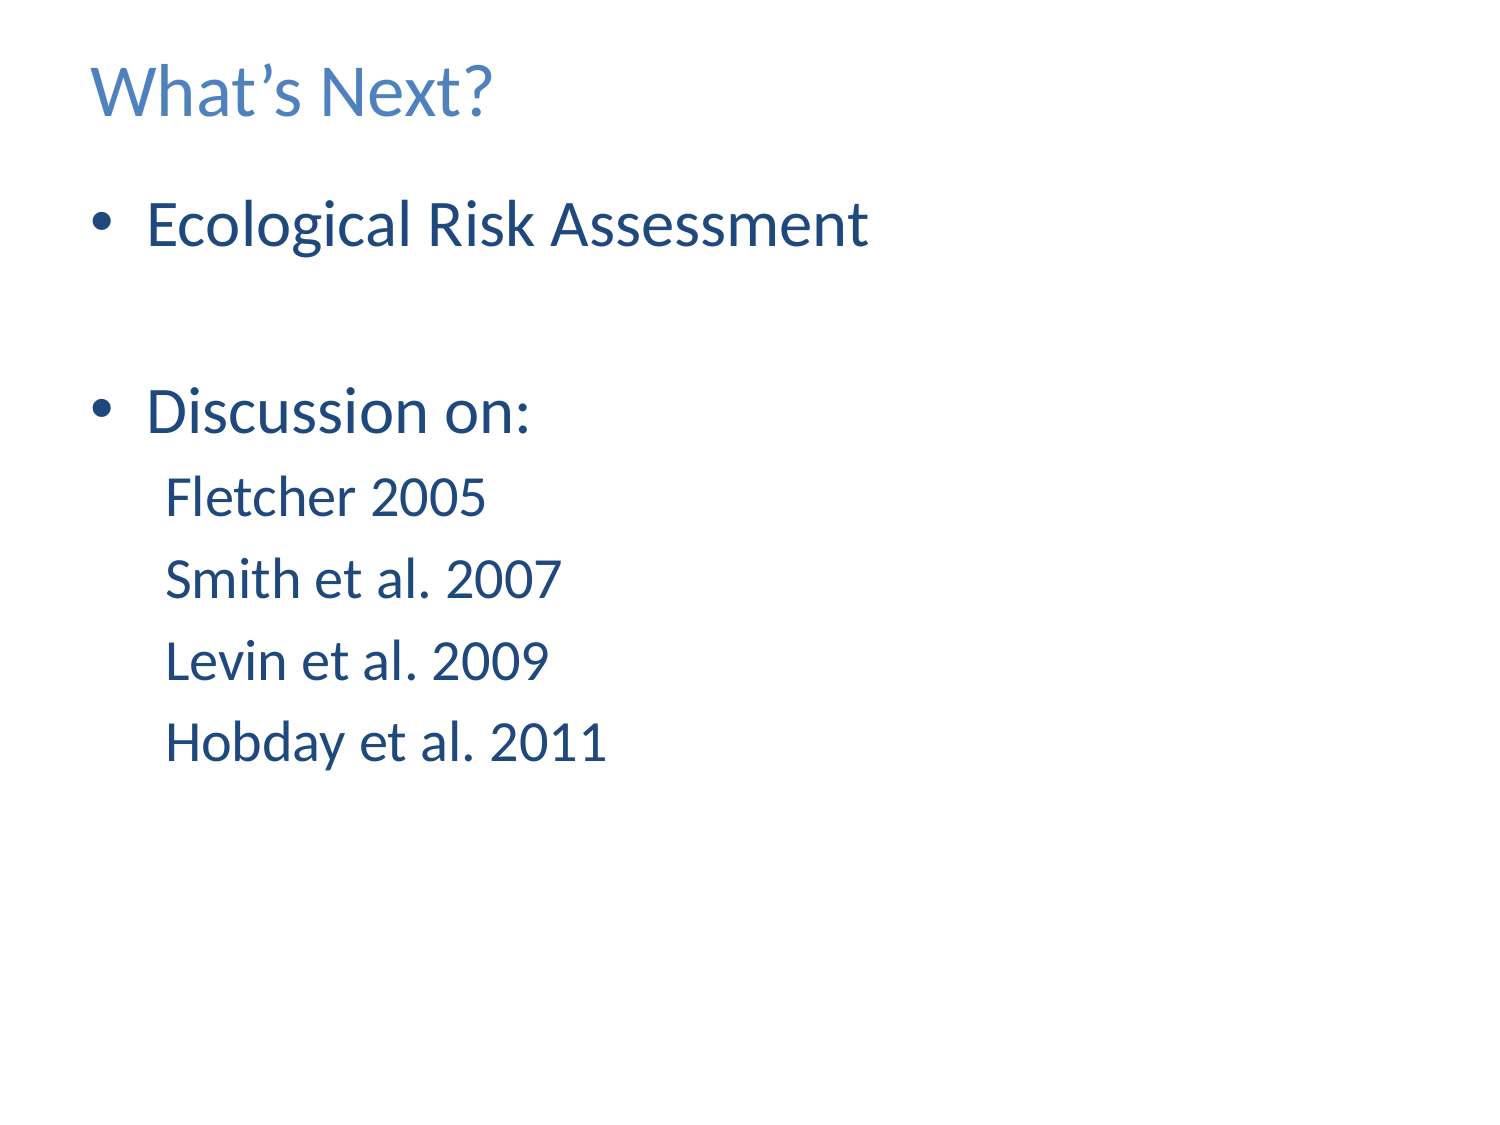

# What’s Next?
Ecological Risk Assessment

Discussion on:
Fletcher 2005
Smith et al. 2007
Levin et al. 2009
Hobday et al. 2011